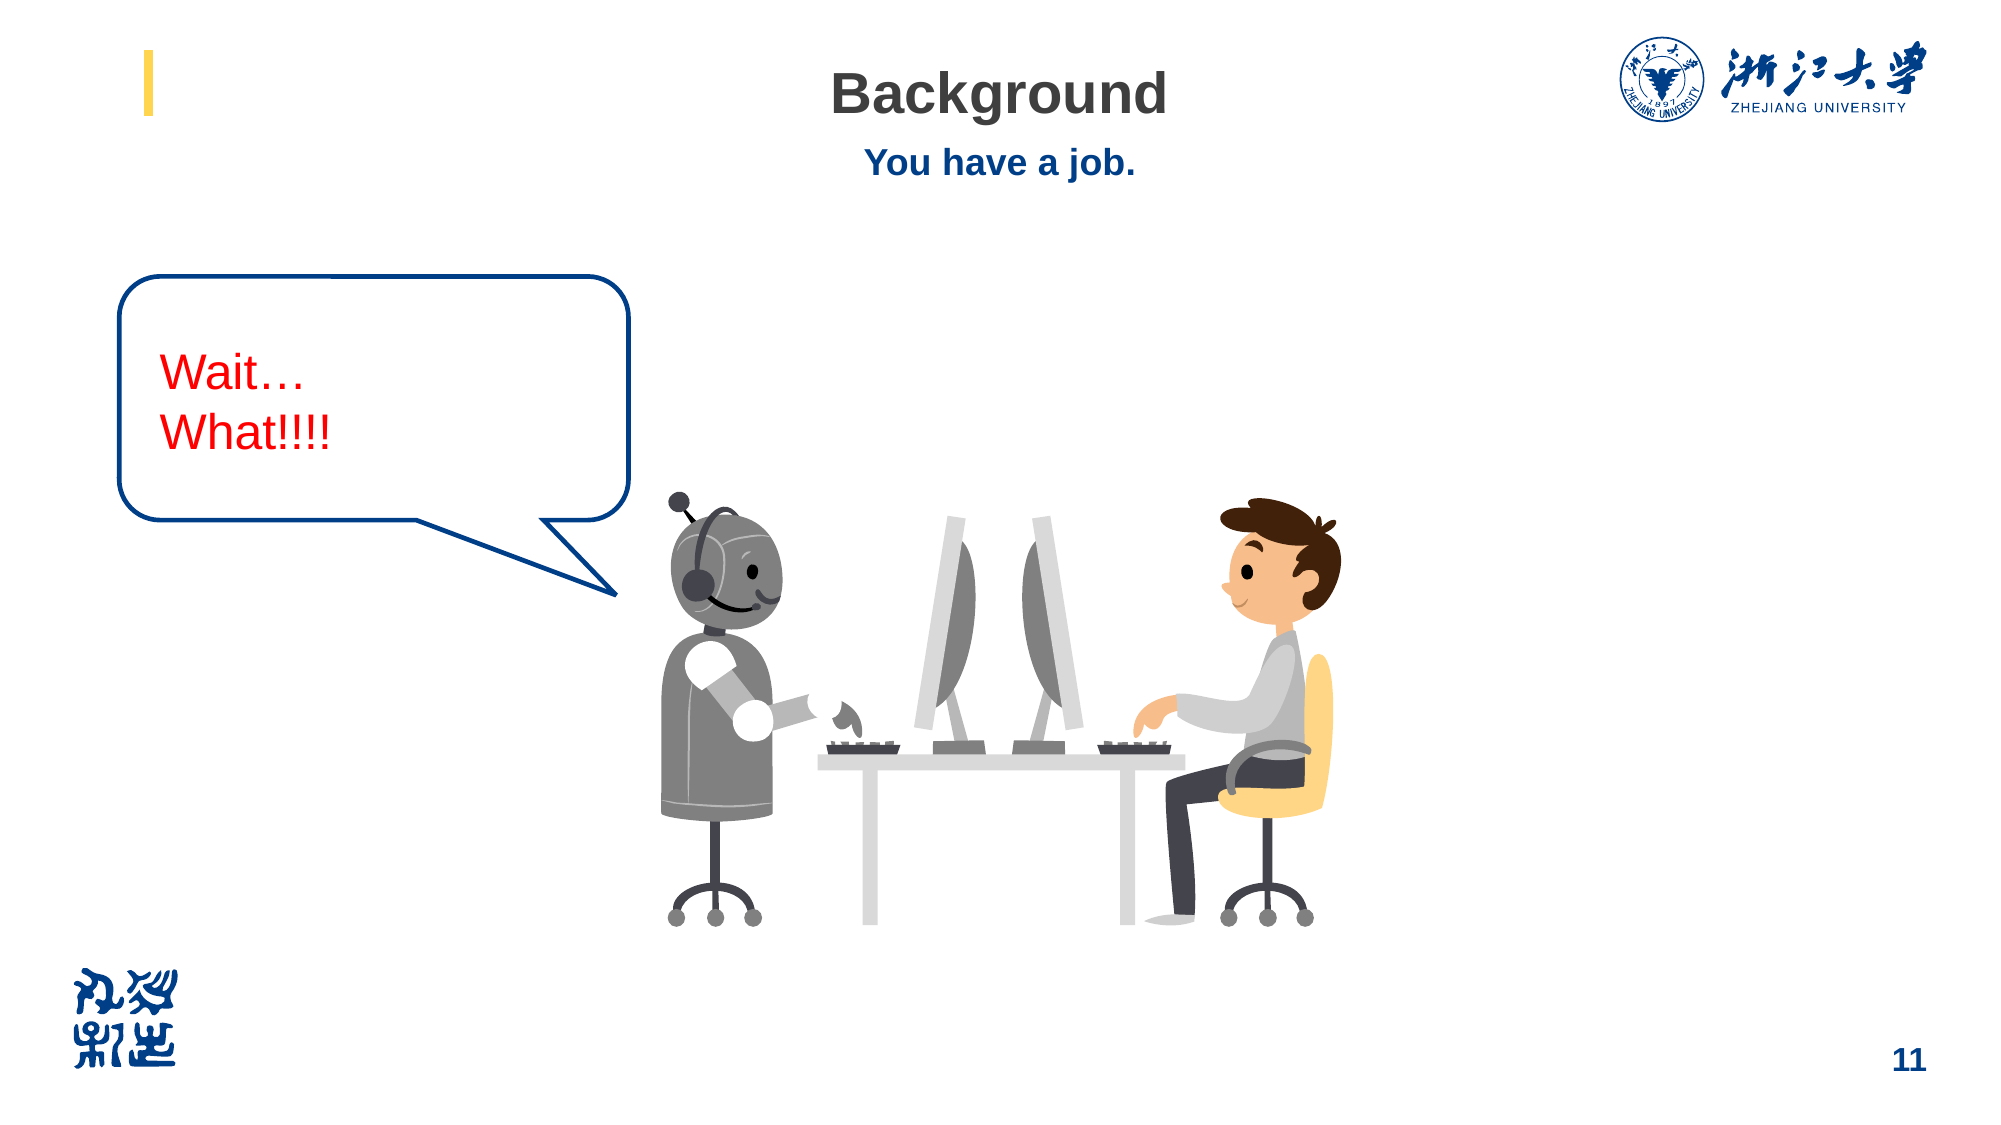

# Background
You have a job.

Wait…
What!!!!

11